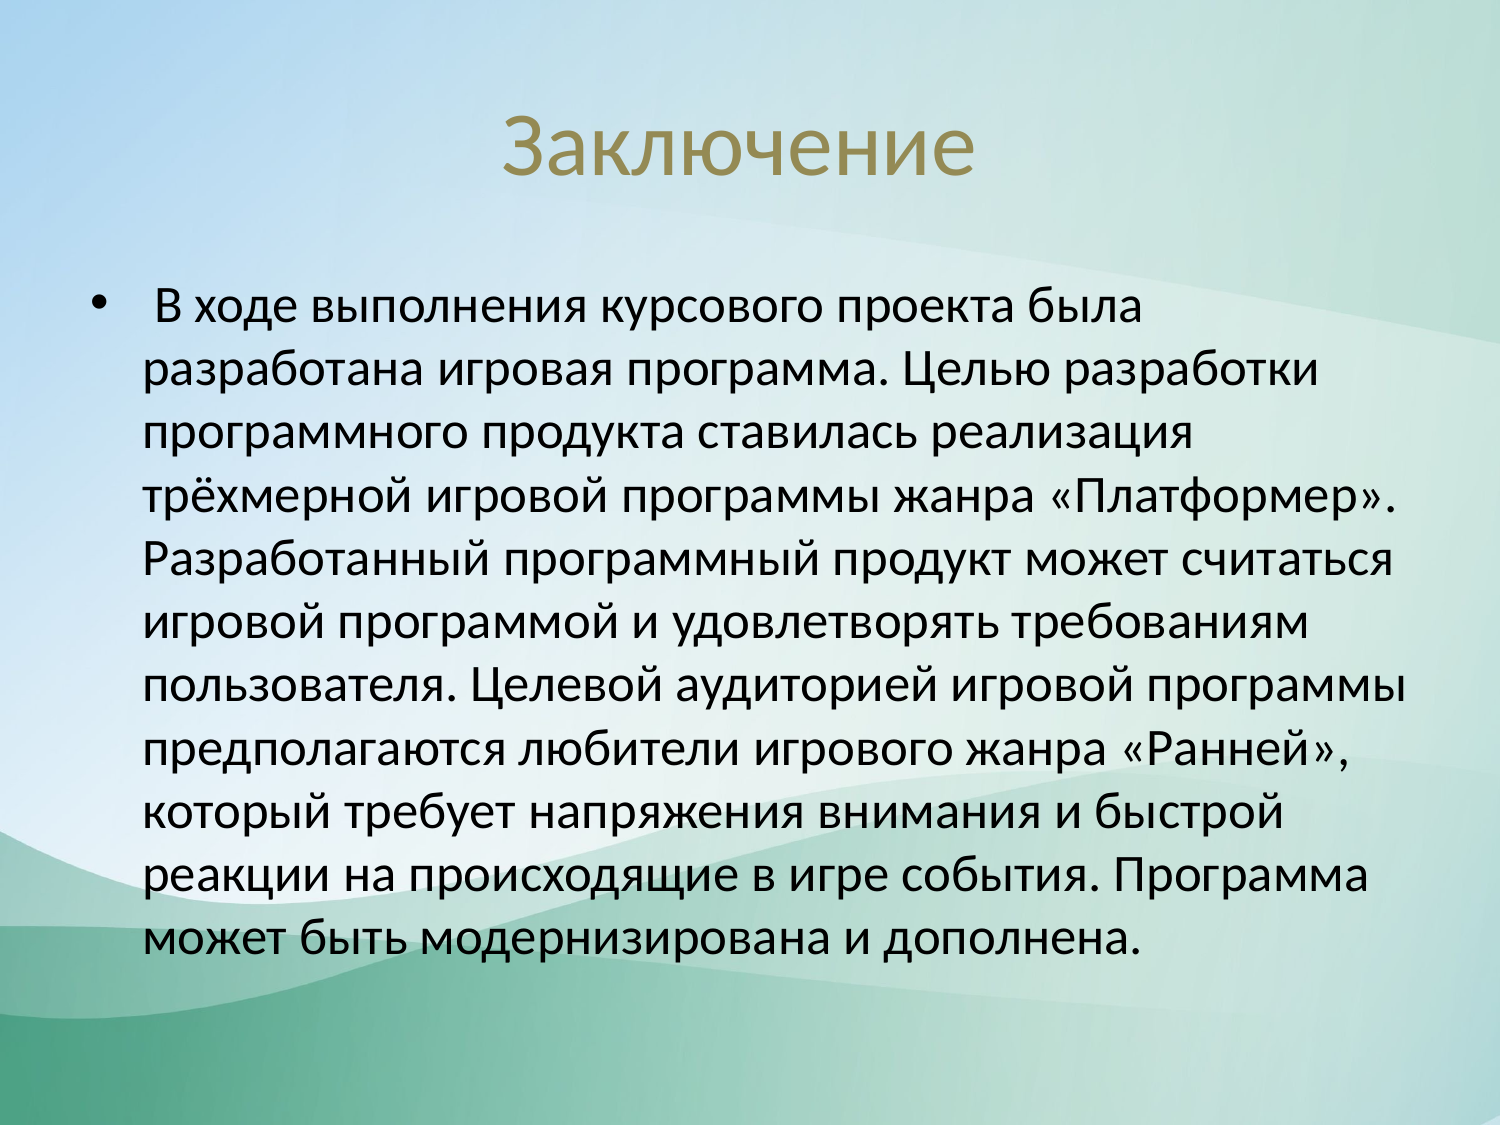

# Заключение
 В ходе выполнения курсового проекта была разработана игровая программа. Целью разработки программного продукта ставилась реализация трёхмерной игровой программы жанра «Платформер». Разработанный программный продукт может считаться игровой программой и удовлетворять требованиям пользователя. Целевой аудиторией игровой программы предполагаются любители игрового жанра «Ранней», который требует напряжения внимания и быстрой реакции на происходящие в игре события. Программа может быть модернизирована и дополнена.